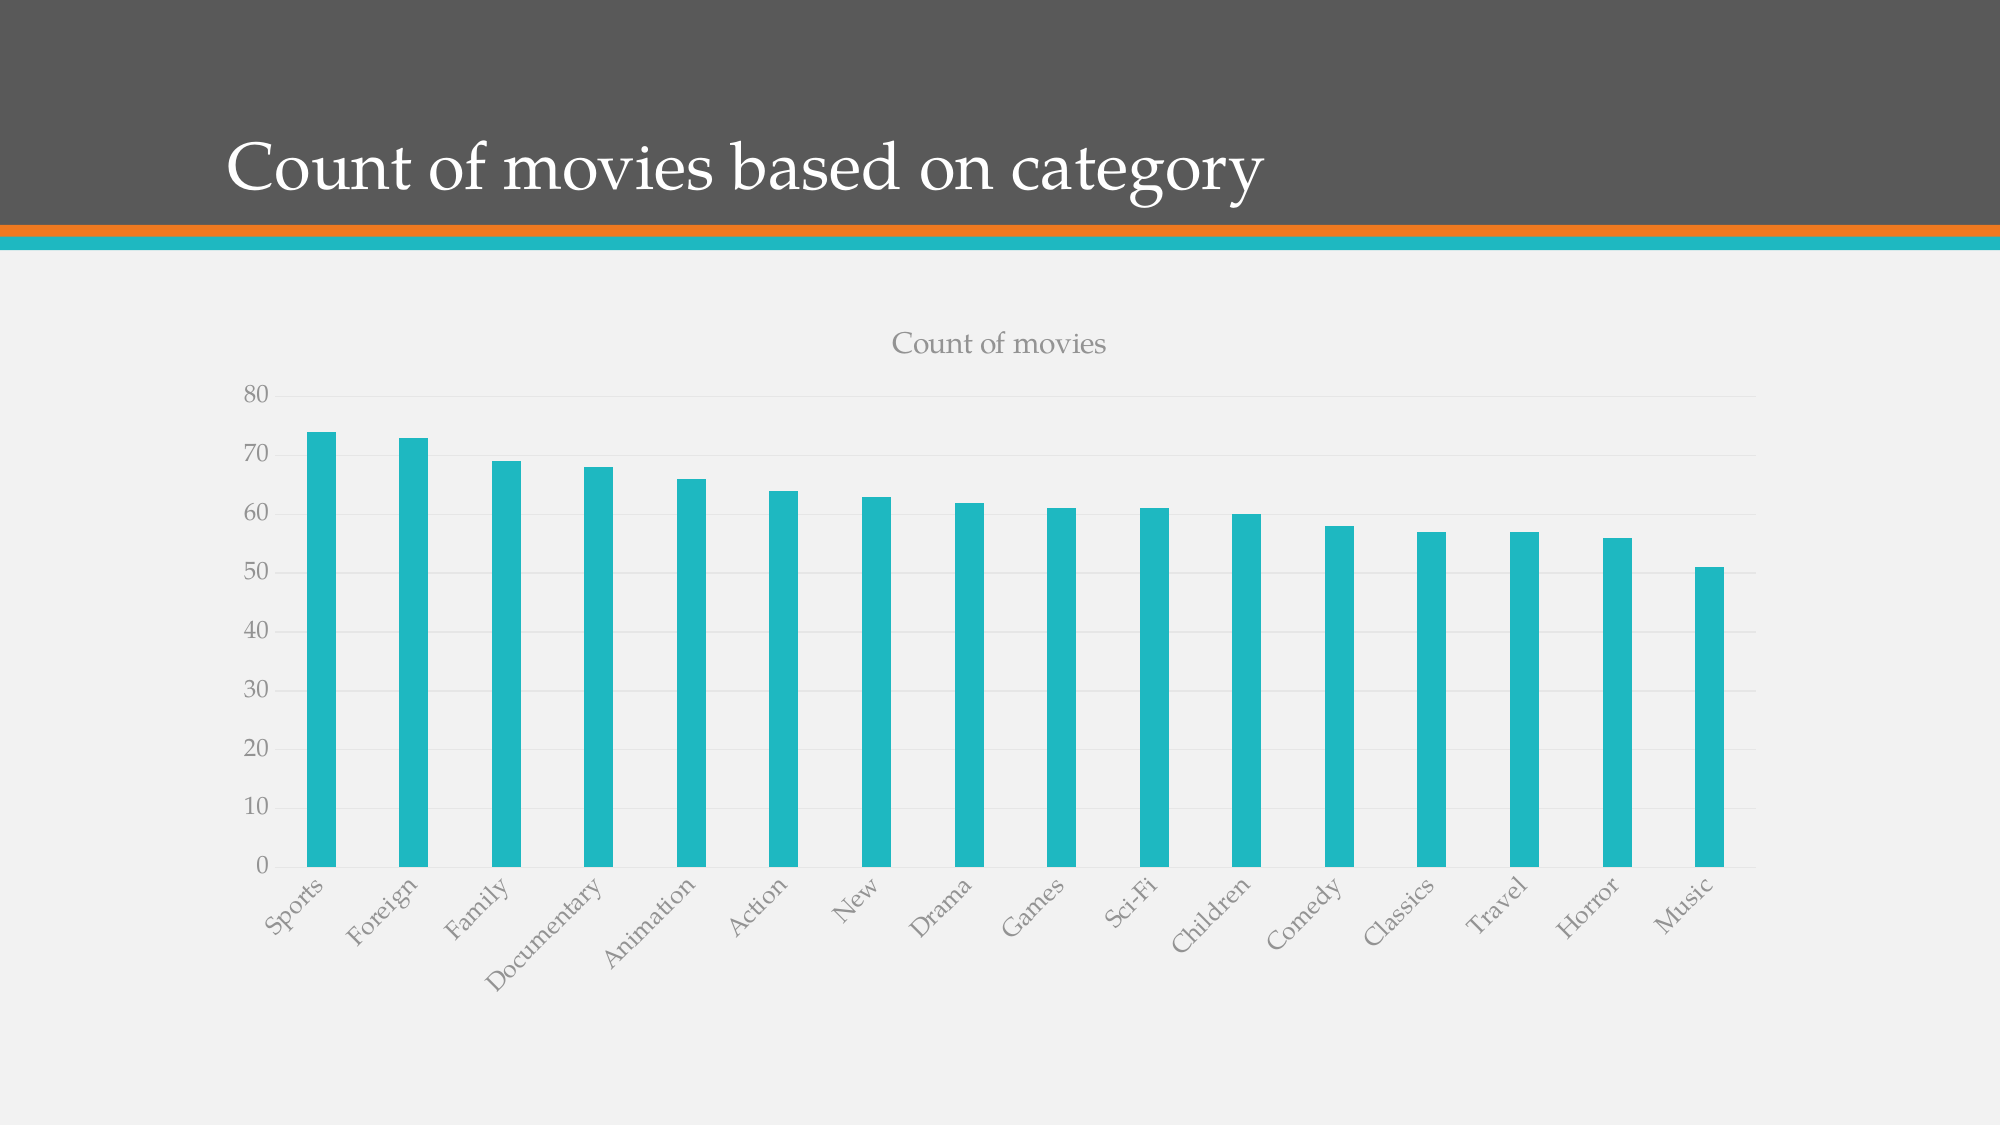

# Count of movies based on category

### Chart: Count of movies

| Category | count_movies |
|---|---|
| Sports | 74.0 |
| Foreign | 73.0 |
| Family | 69.0 |
| Documentary | 68.0 |
| Animation | 66.0 |
| Action | 64.0 |
| New | 63.0 |
| Drama | 62.0 |
| Games | 61.0 |
| Sci-Fi | 61.0 |
| Children | 60.0 |
| Comedy | 58.0 |
| Classics | 57.0 |
| Travel | 57.0 |
| Horror | 56.0 |
| Music | 51.0 |